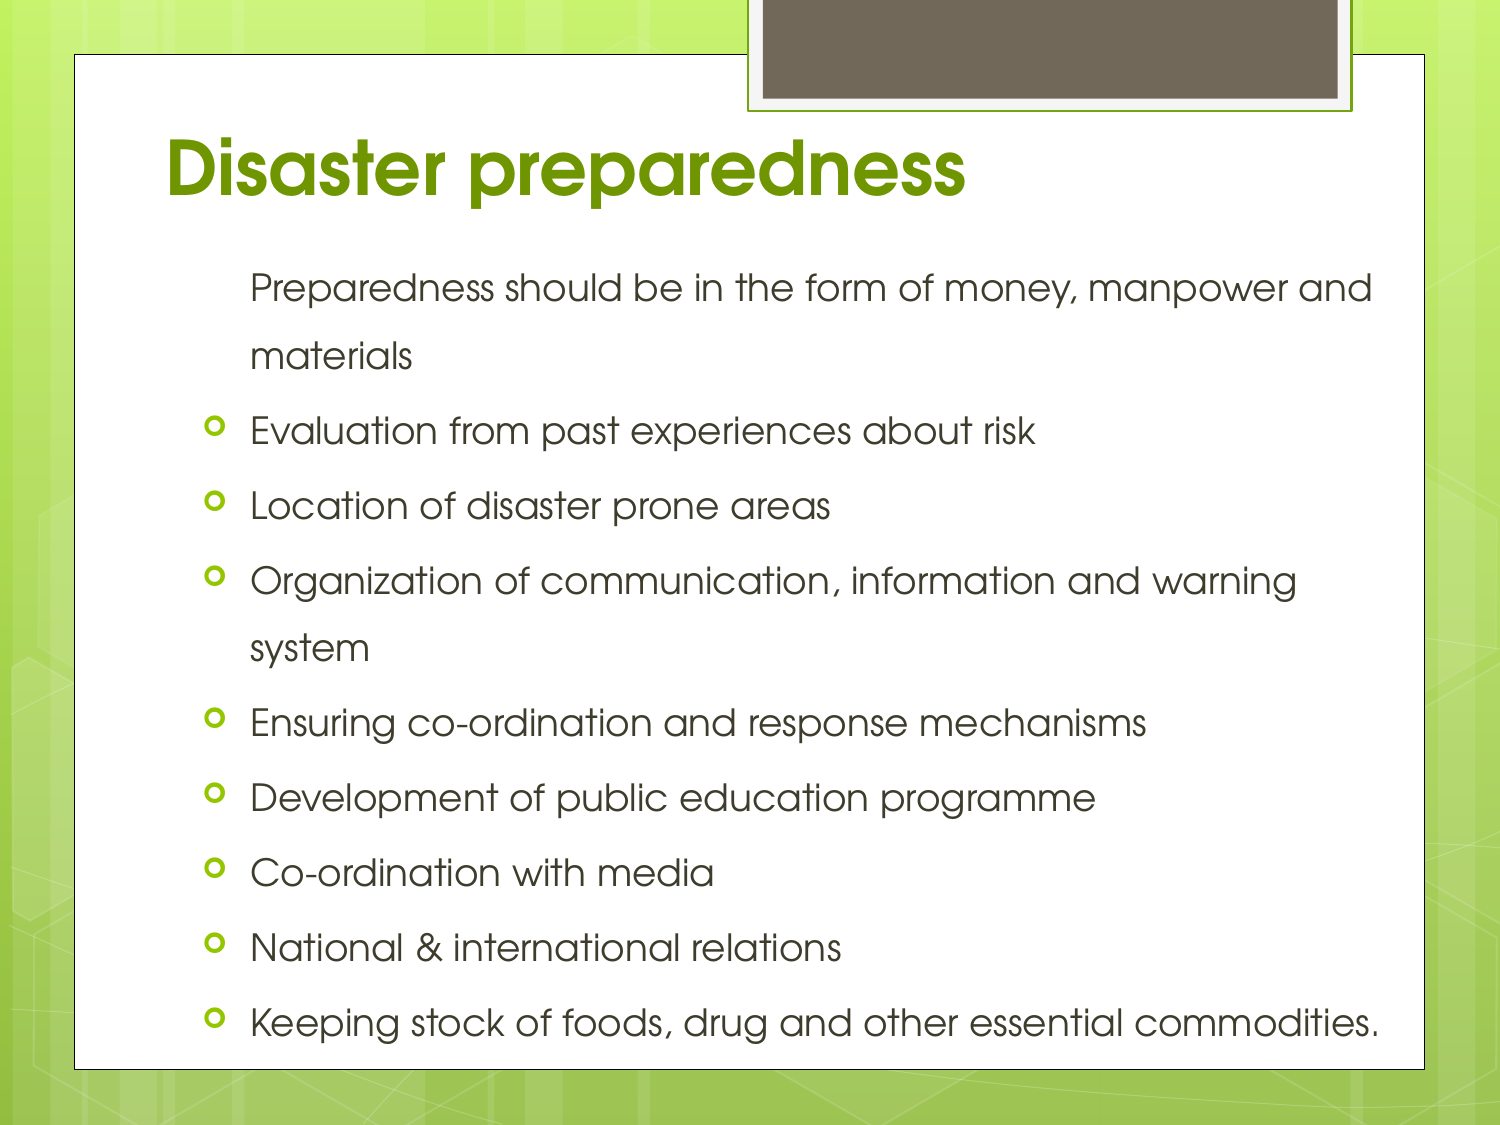

# Disaster preparedness
		Preparedness should be in the form of money, manpower and materials
Evaluation from past experiences about risk
Location of disaster prone areas
Organization of communication, information and warning system
Ensuring co-ordination and response mechanisms
Development of public education programme
Co-ordination with media
National & international relations
Keeping stock of foods, drug and other essential commodities.